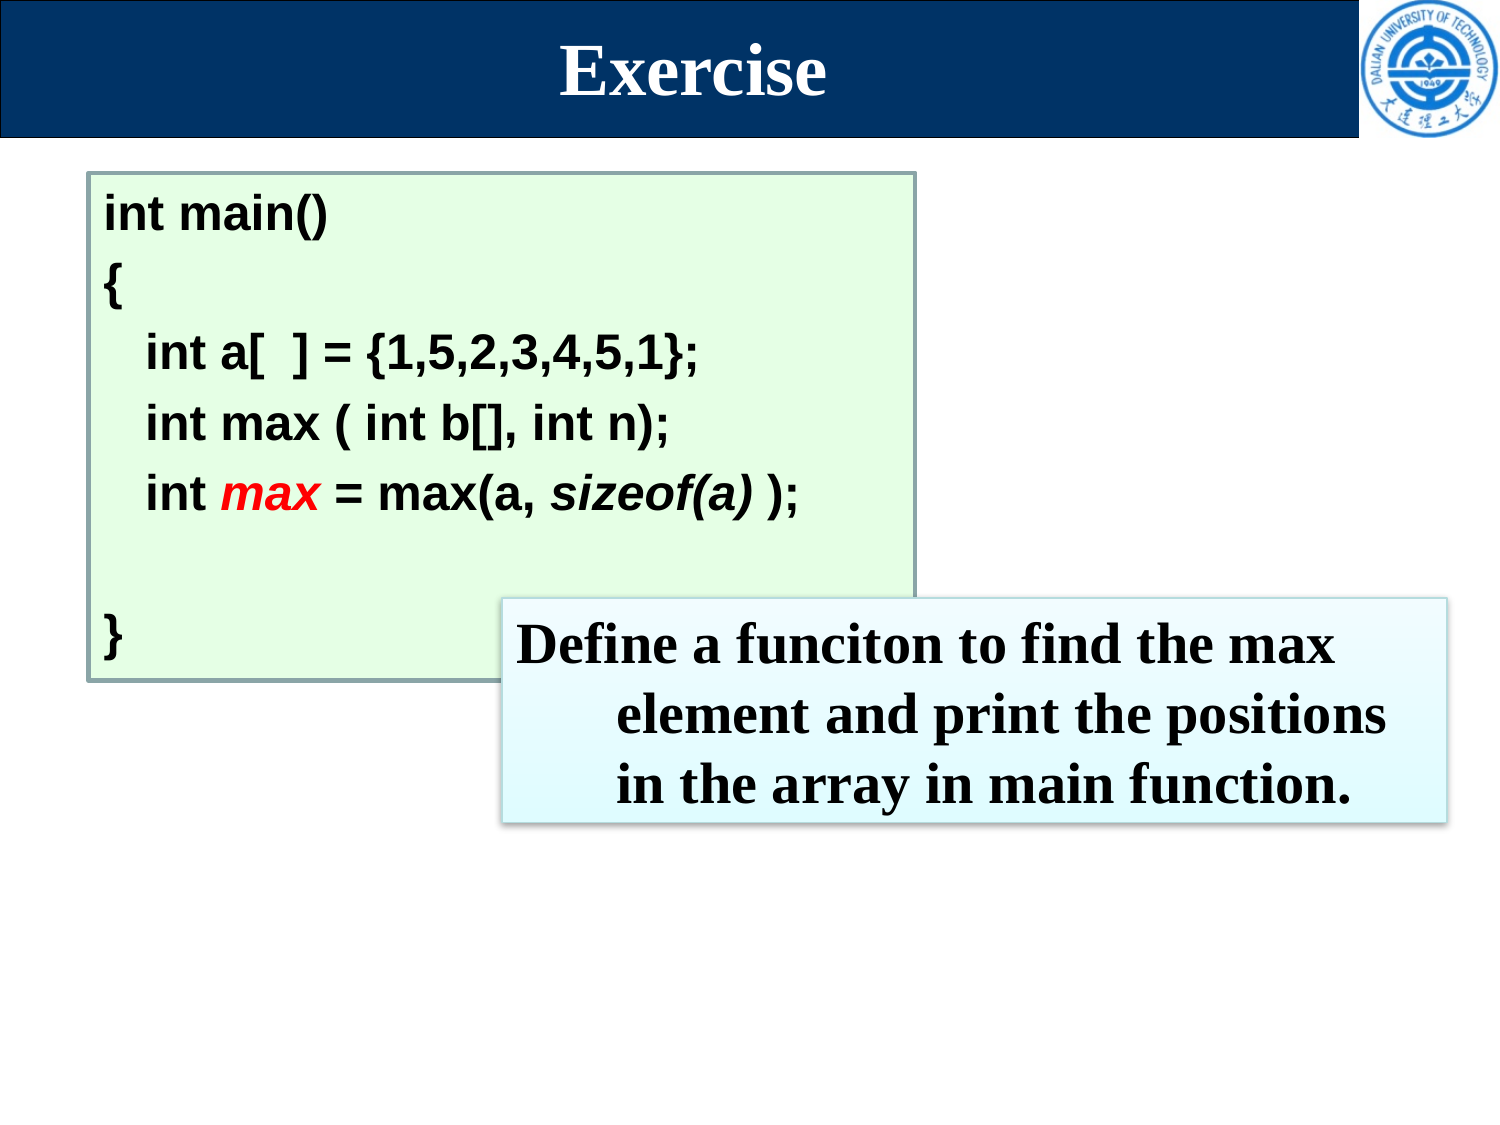

Exercise
int main()
{
   int a[  ] = {1,5,2,3,4,5,1};
   int max ( int b[], int n);
   int max = max(a, sizeof(a) );

}
Define a funciton to find the max element and print the positions in the array in main function.